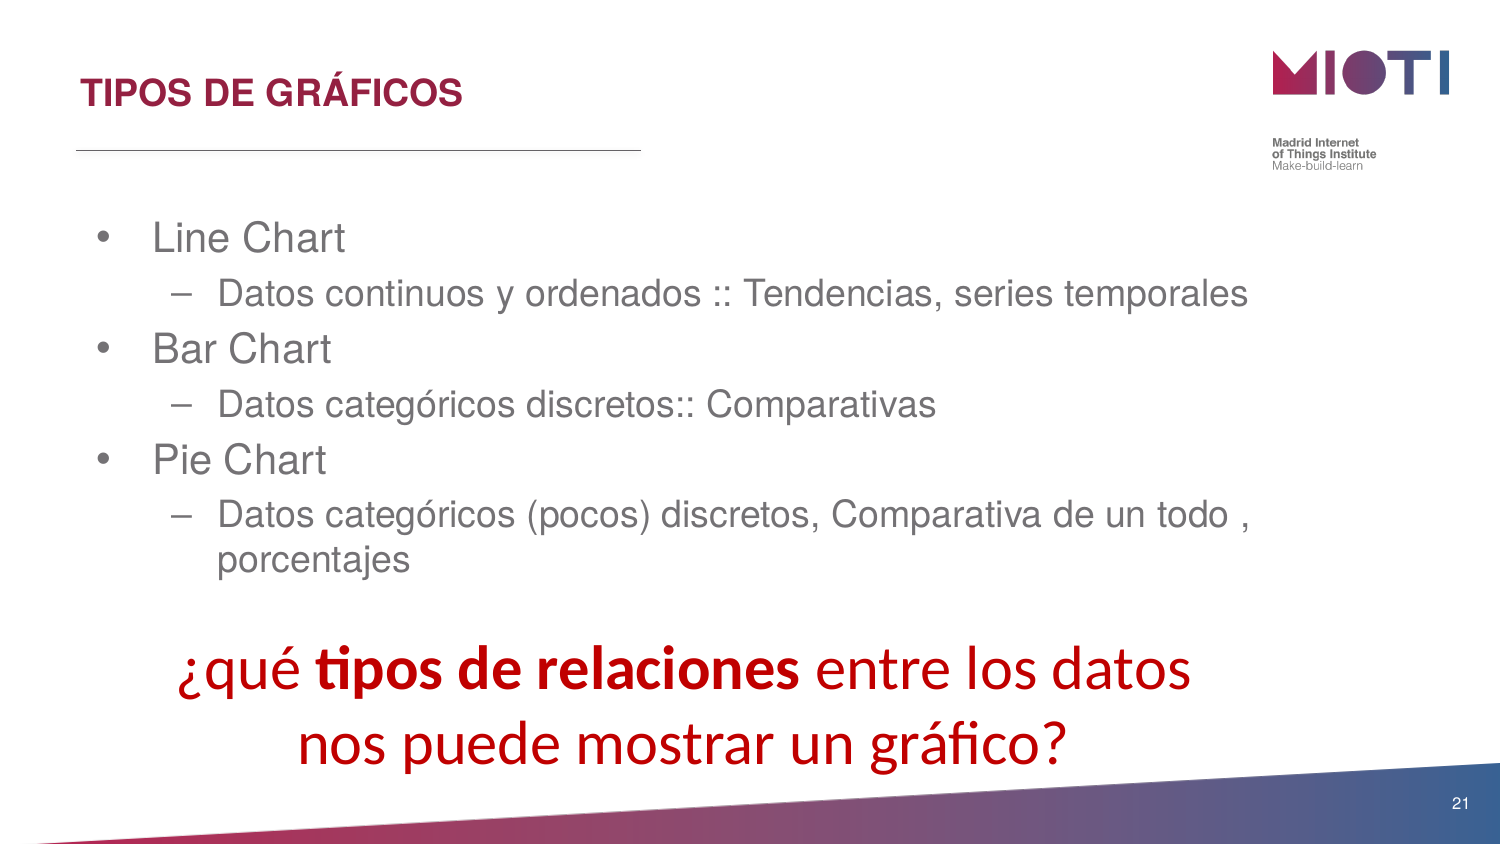

# TIPOS DE GRÁFICOS
Line Chart
Datos continuos y ordenados :: Tendencias, series temporales
Bar Chart
Datos categóricos discretos:: Comparativas
Pie Chart
Datos categóricos (pocos) discretos, Comparativa de un todo , porcentajes

¿qué tipos de relaciones entre los datos nos puede mostrar un gráfico?
21